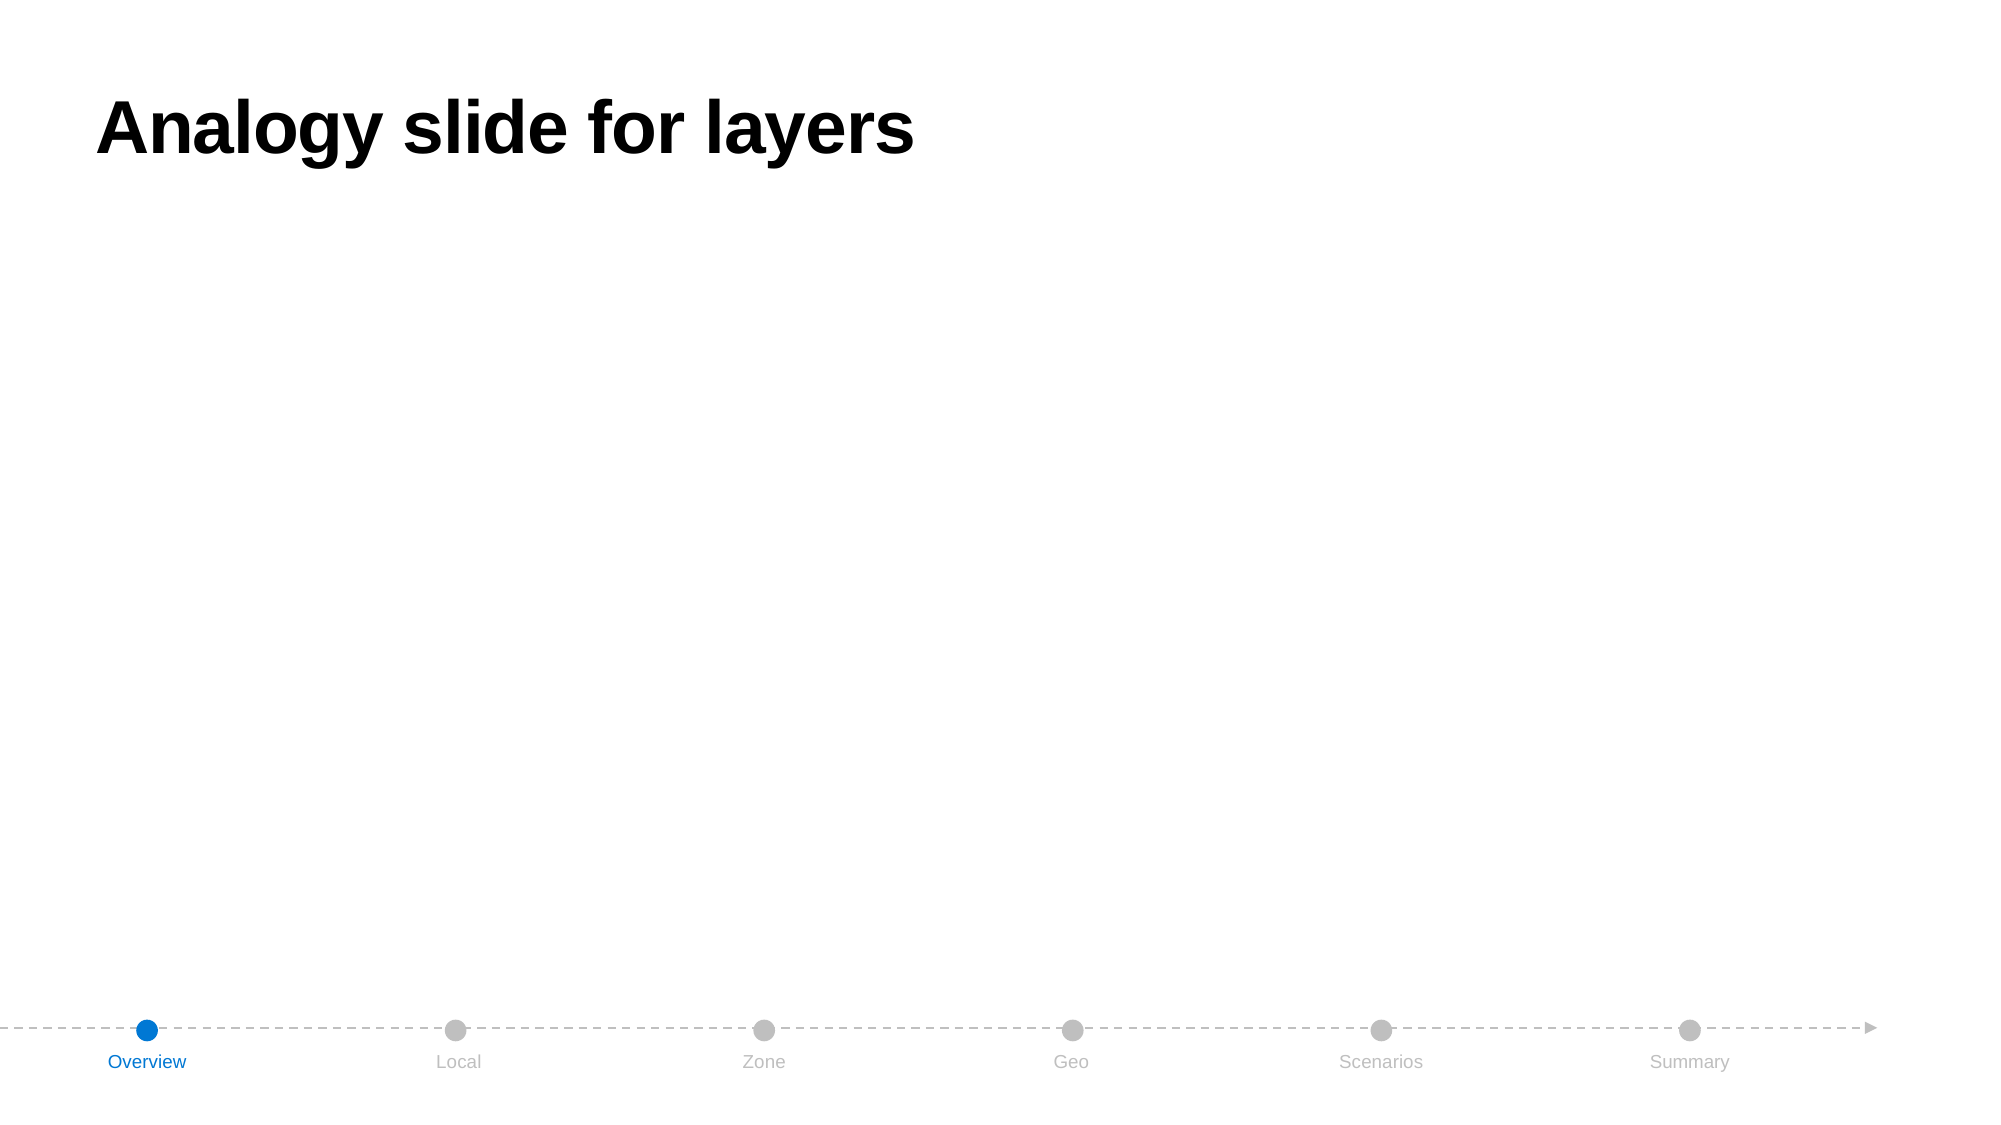

# Analogy slide for layers

Local
Zone
Geo
Scenarios
Summary
Overview